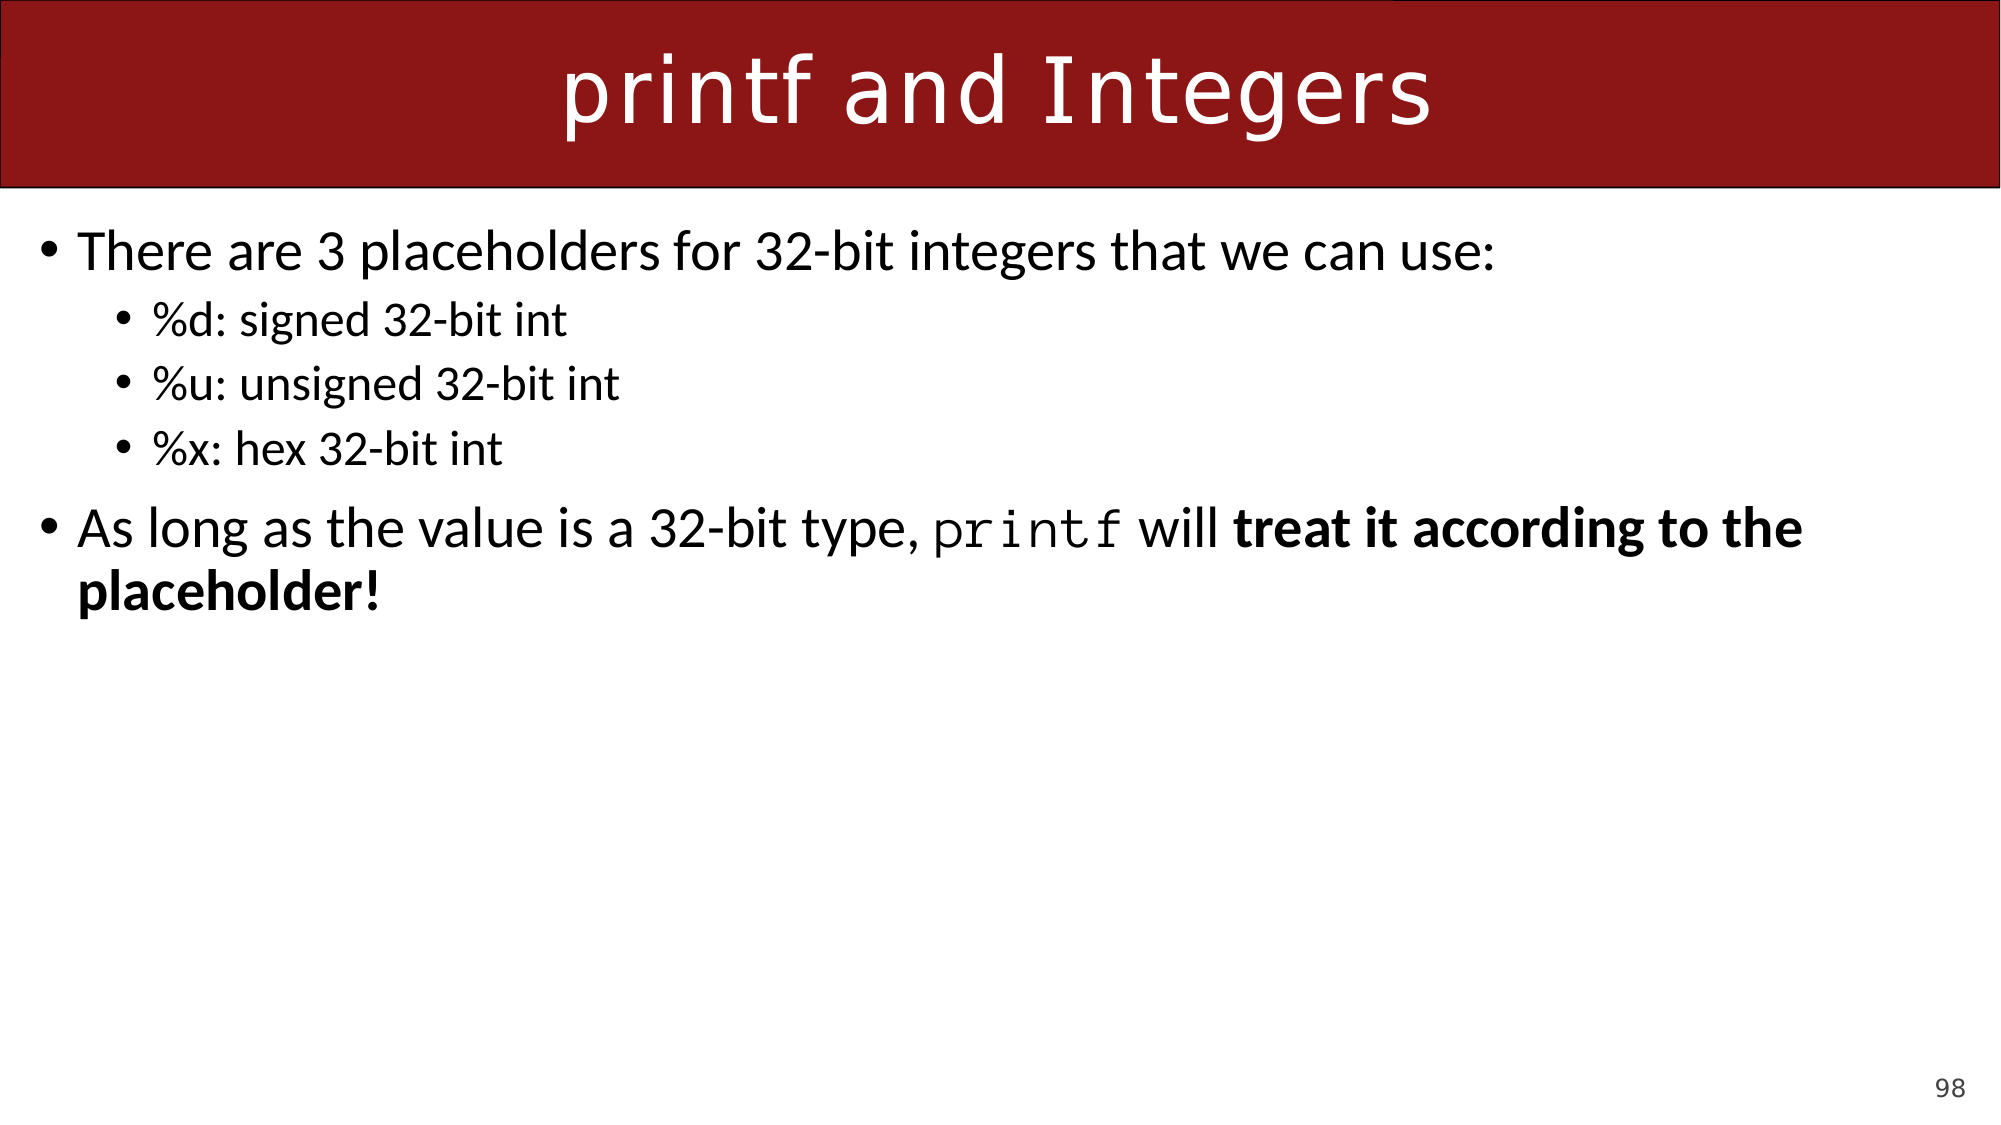

# printf and Integers
There are 3 placeholders for 32-bit integers that we can use:
%d: signed 32-bit int
%u: unsigned 32-bit int
%x: hex 32-bit int
As long as the value is a 32-bit type, printf will treat it according to the placeholder!